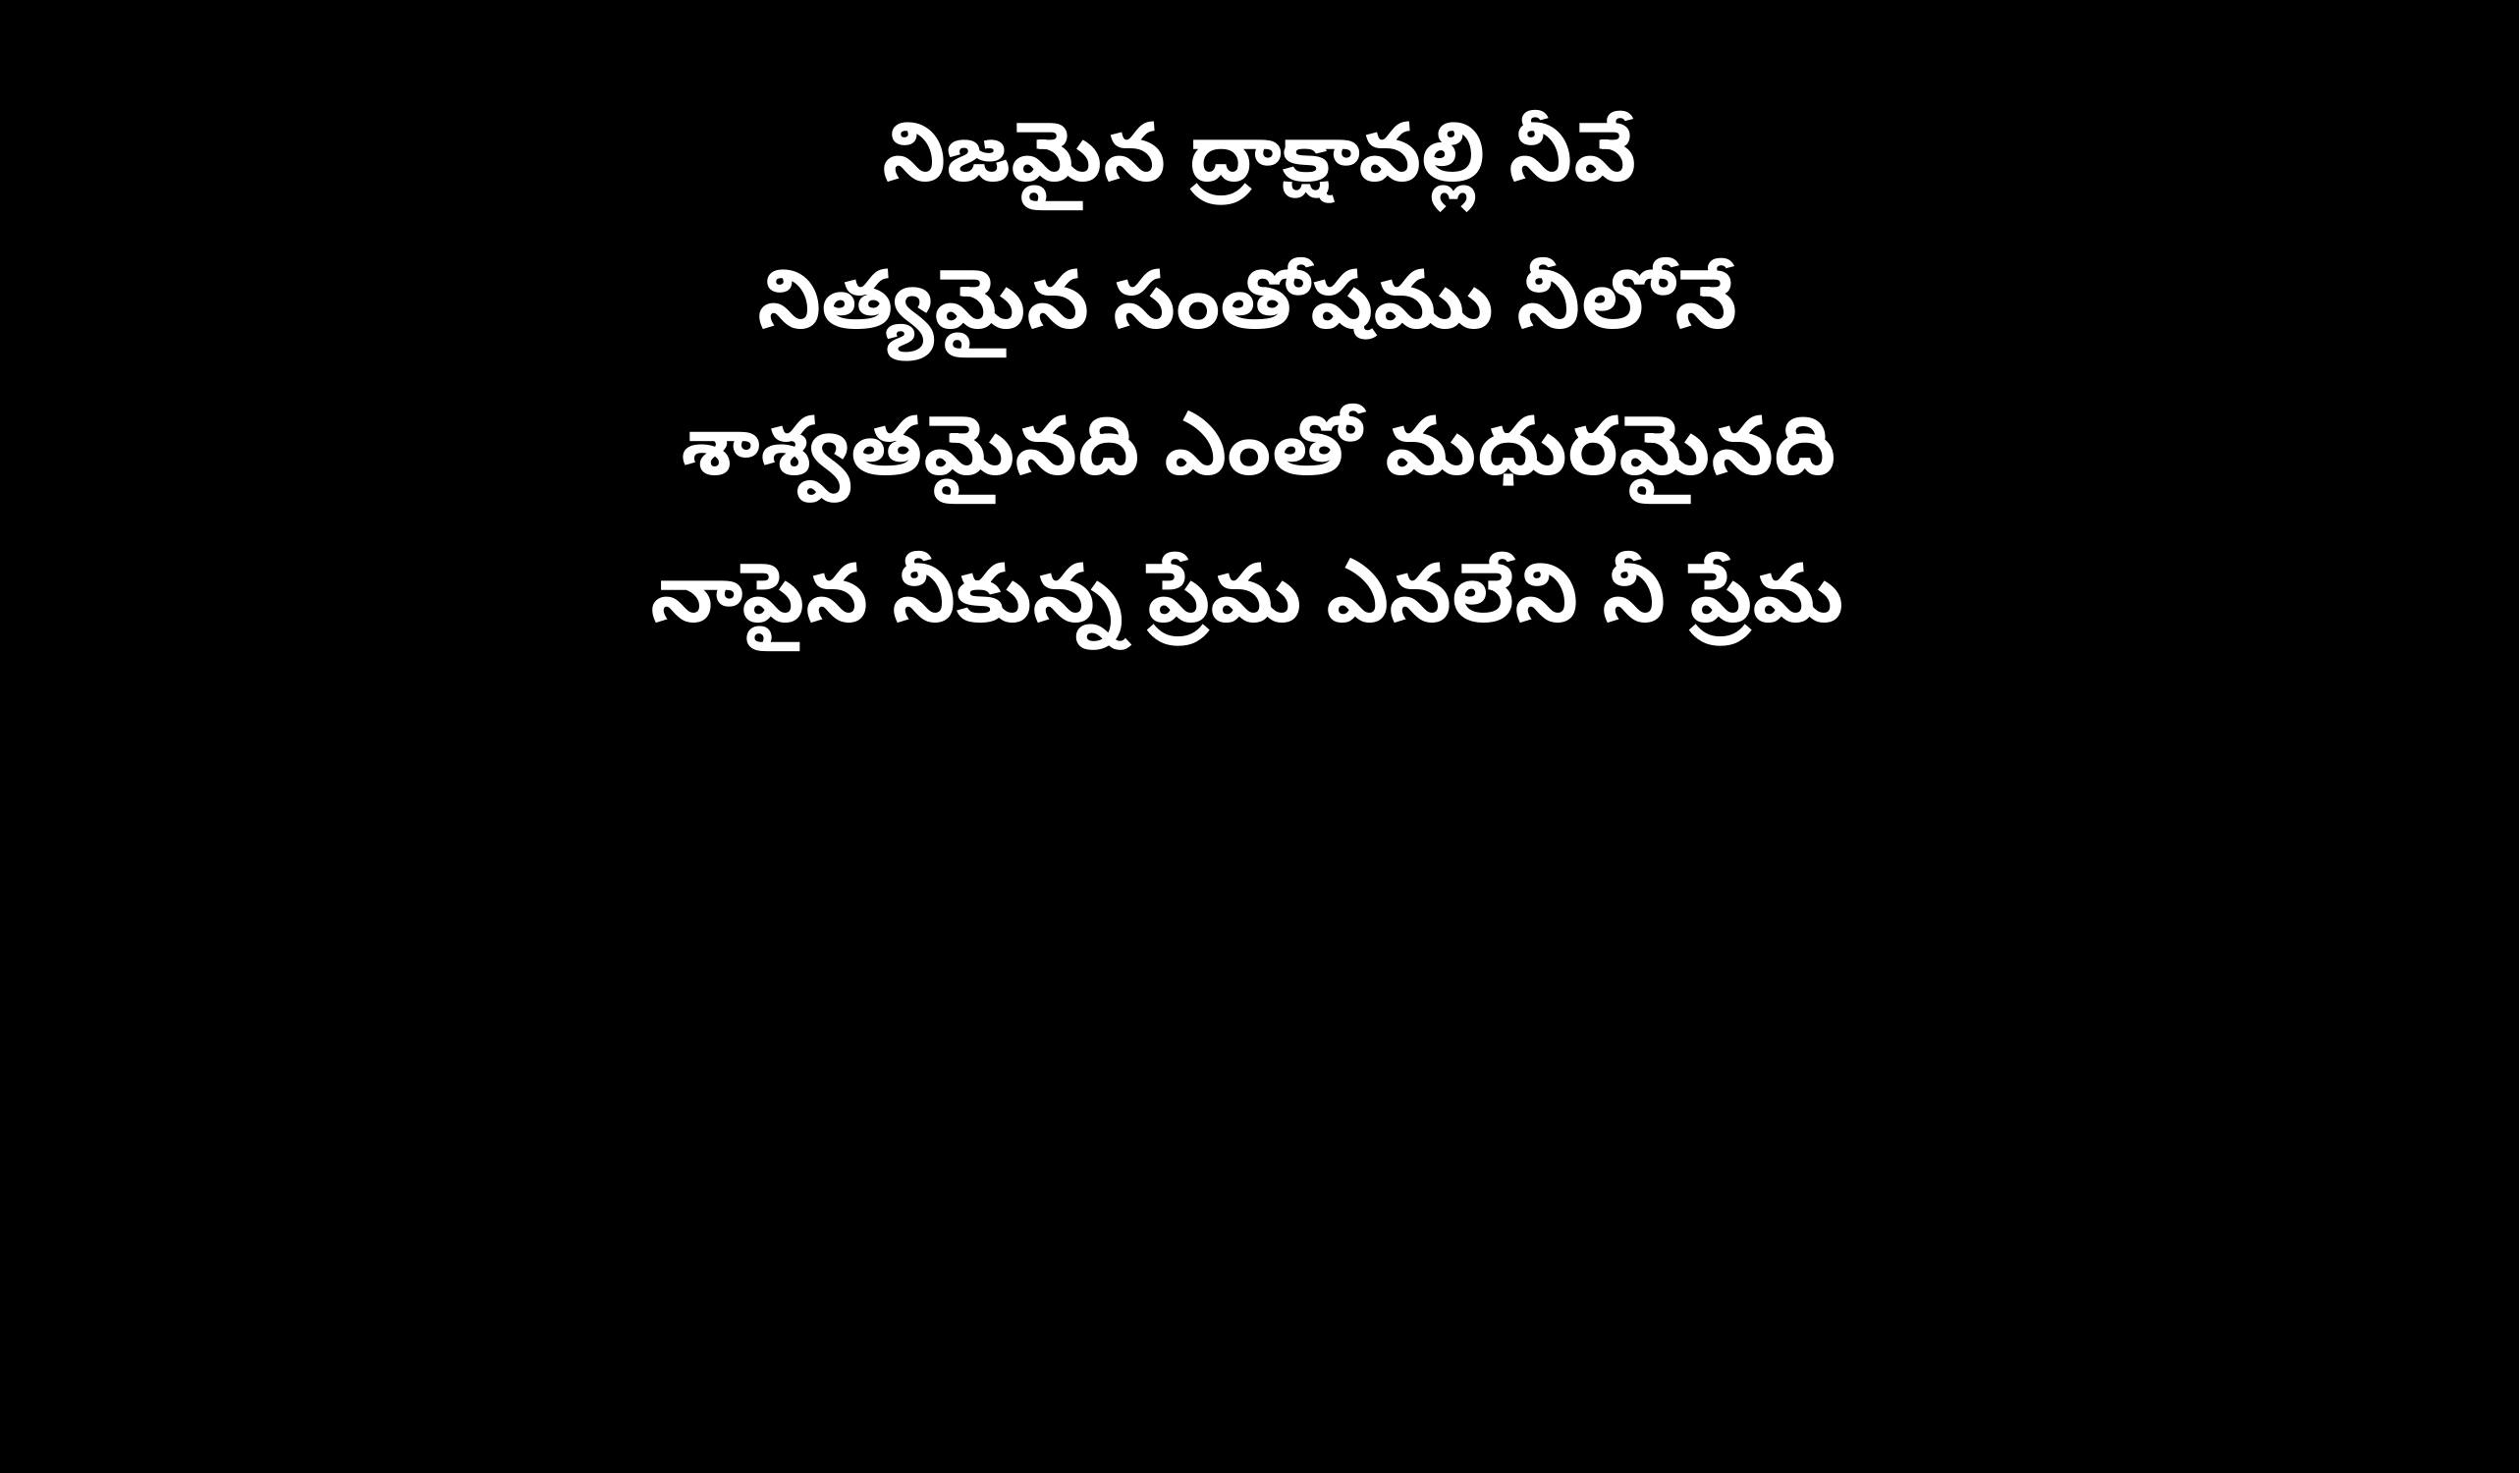

నిజమైన ద్రాక్షావల్లి నీవే
నిత్యమైన సంతోషము నీలోనే 
శాశ్వతమైనది ఎంతో మధురమైనది
నాపైన నీకున్న ప్రేమ ఎనలేని నీ ప్రేమ